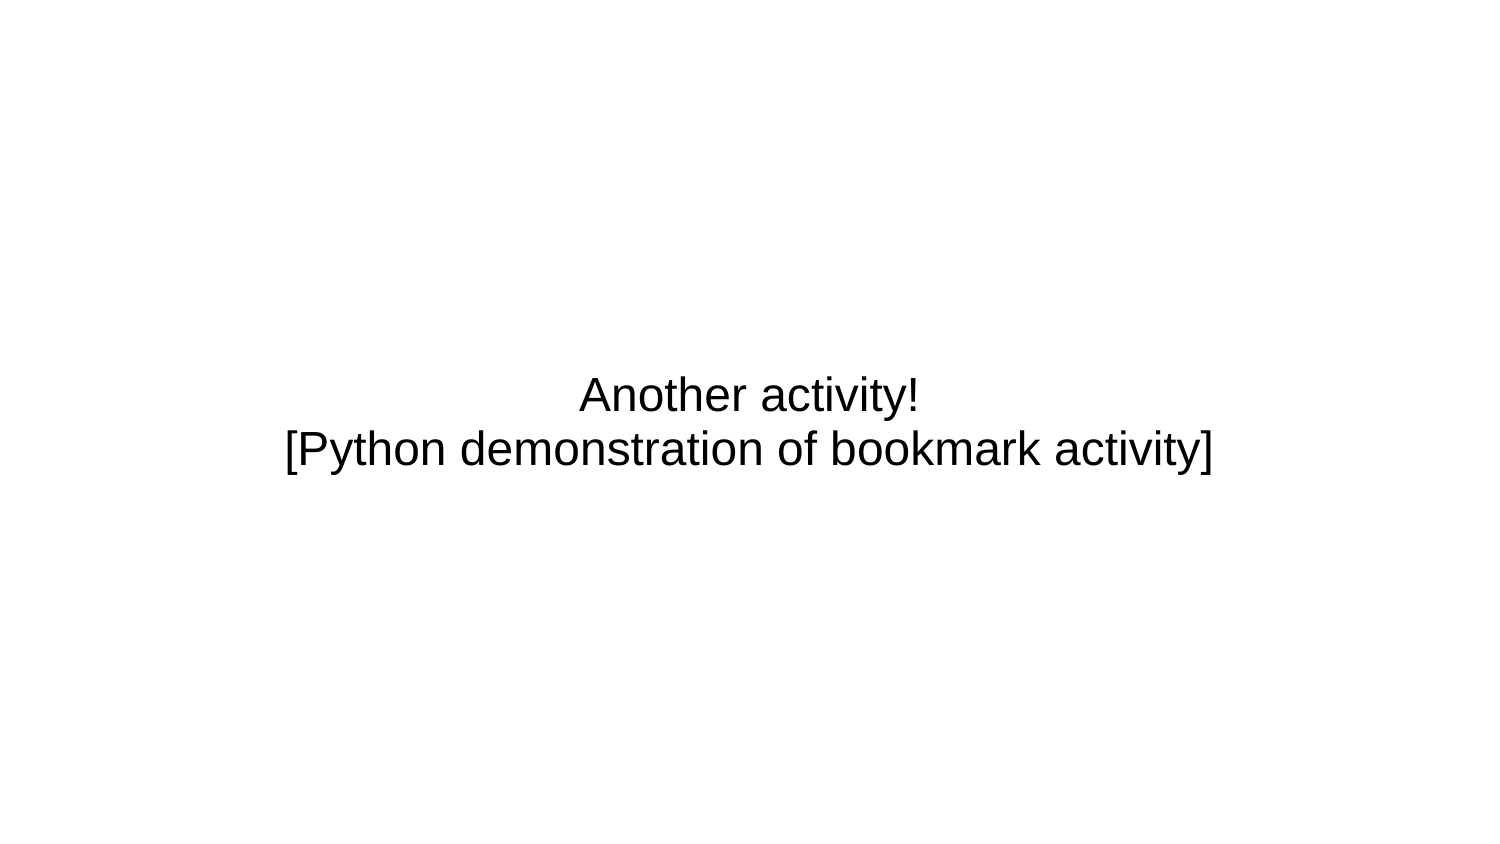

# Another activity!
[Python demonstration of bookmark activity]